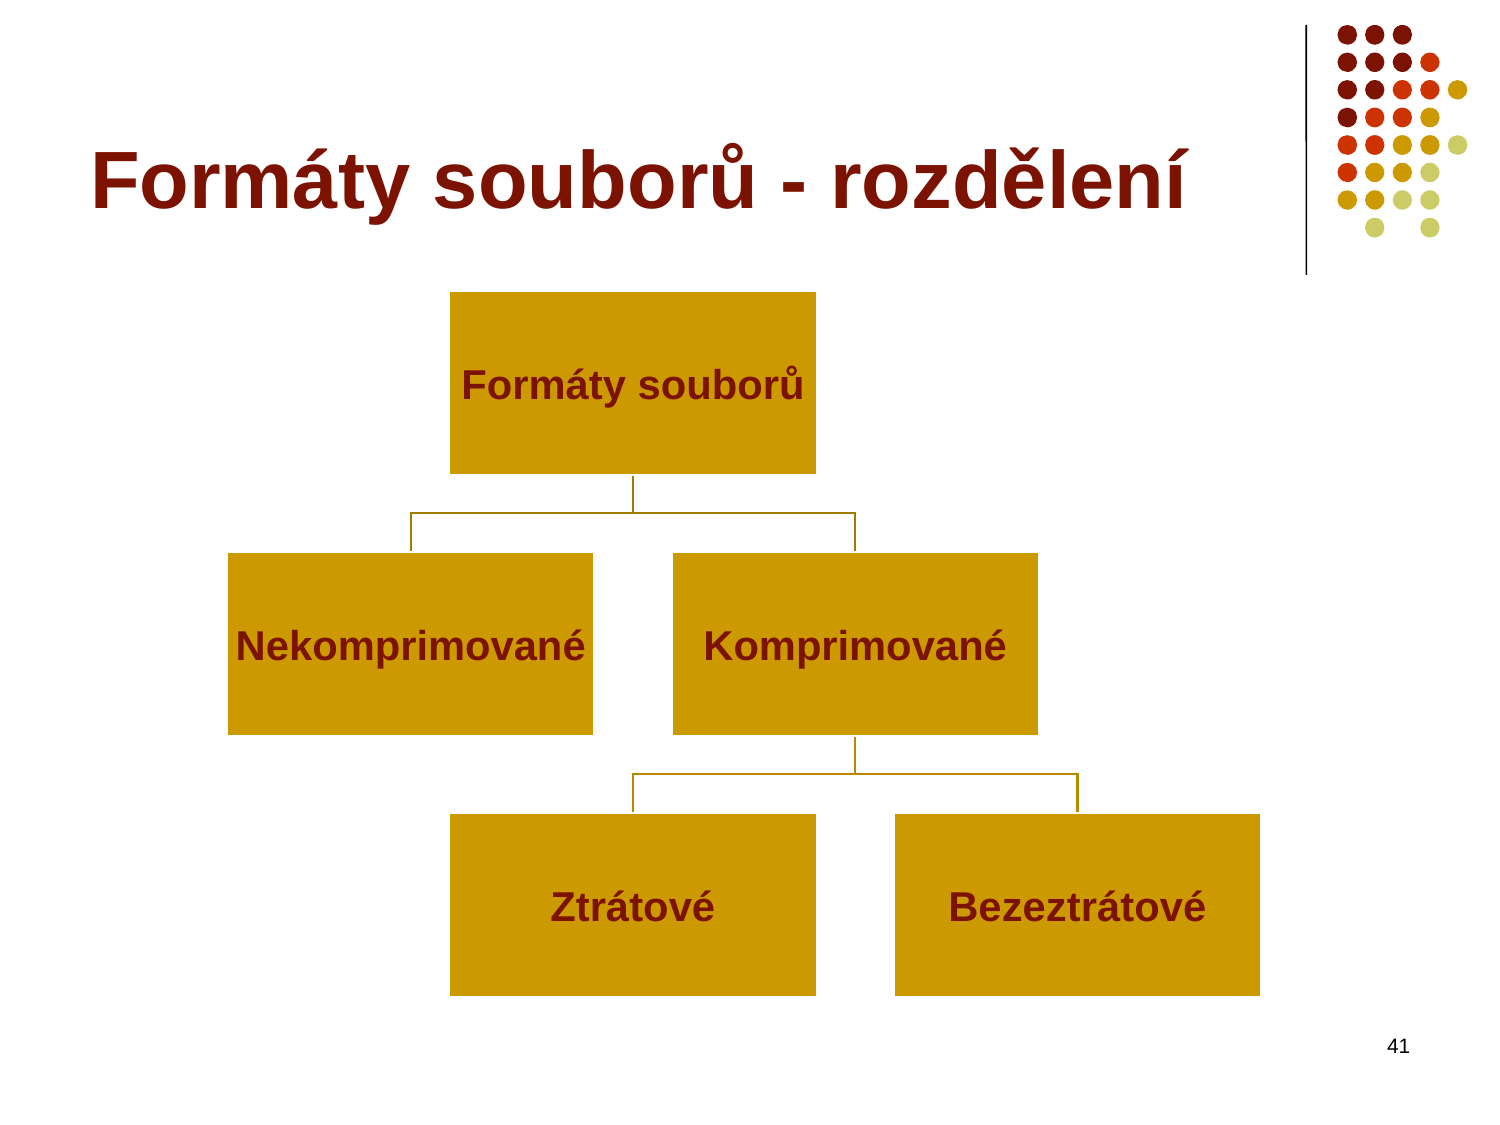

# Formáty souborů - rozdělení
Formáty souborů
Nekomprimované
Komprimované
Ztrátové
Bezeztrátové
41